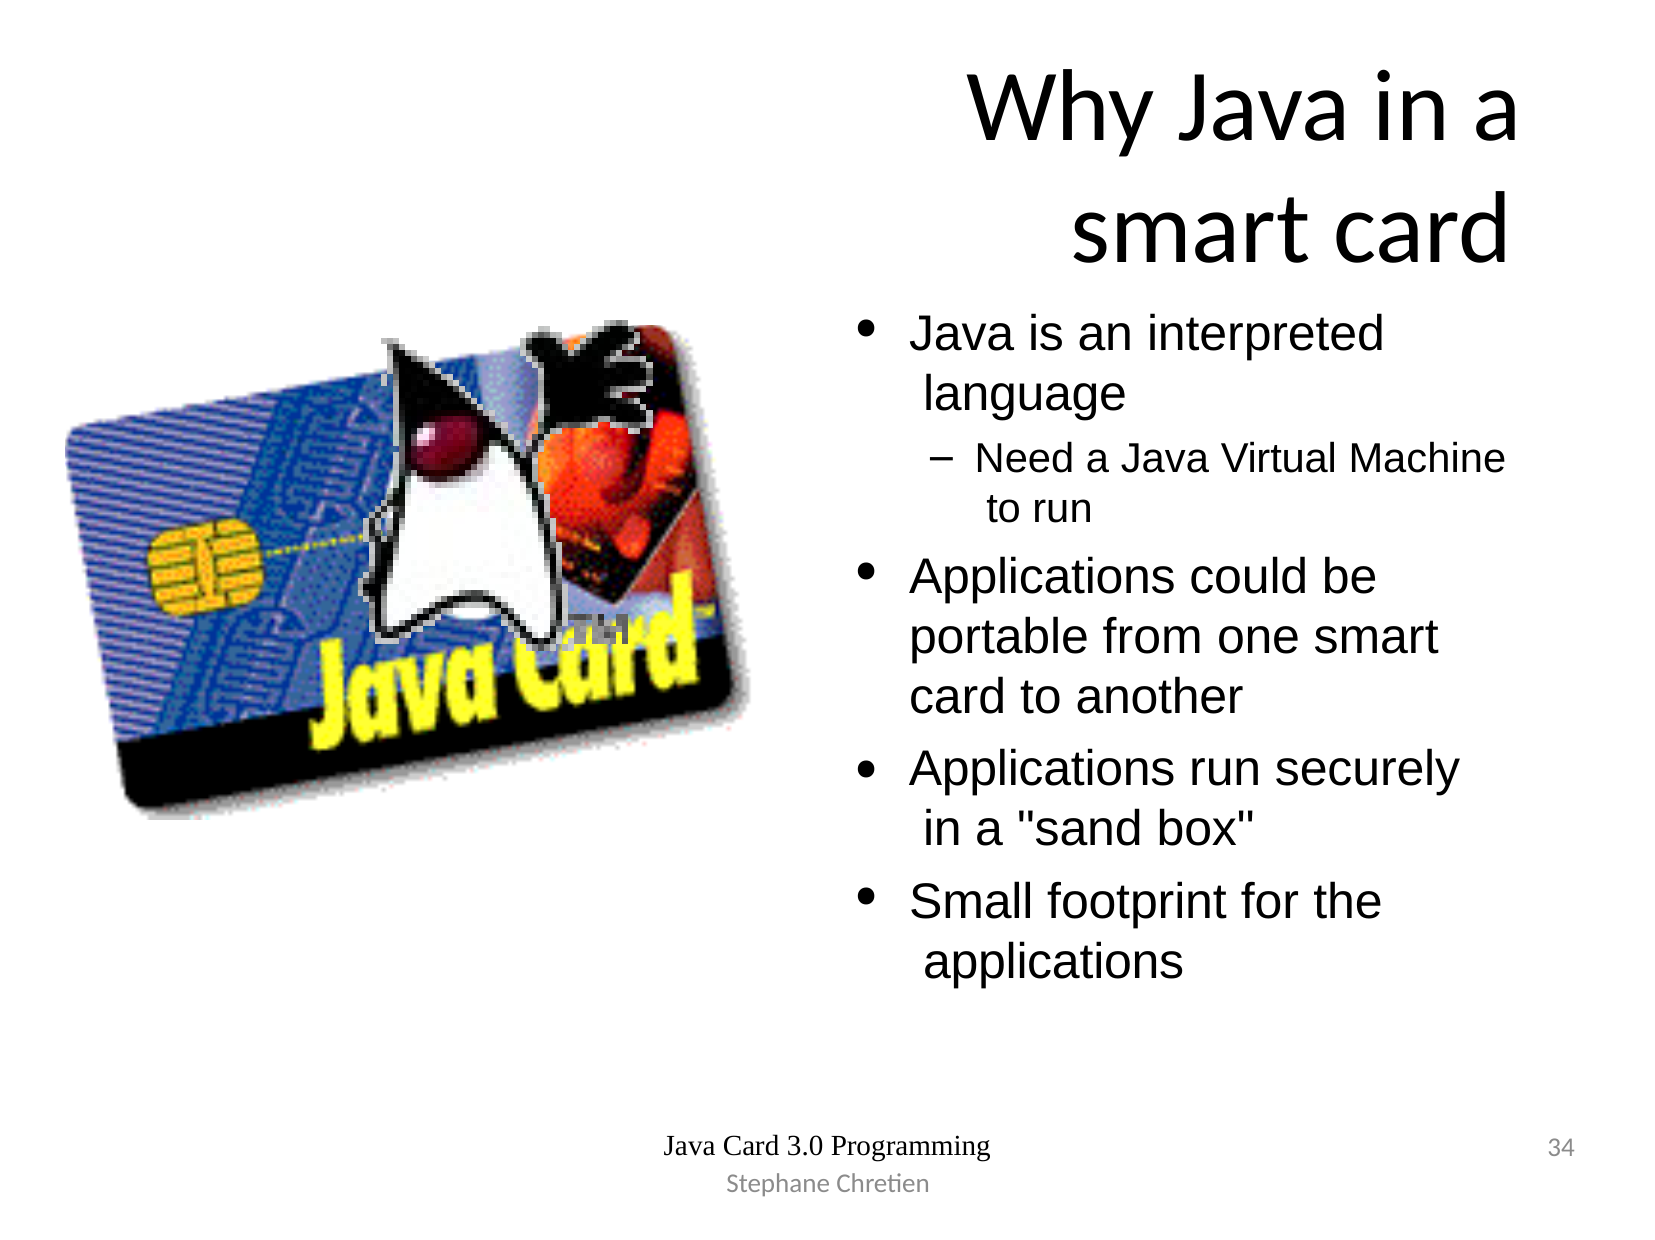

# Why Java in a  smart card
Java is an interpreted  language
–	Need a Java Virtual Machine  to run
Applications could be  portable from one smart  card to another
Applications run securely  in a "sand box"
Small footprint for the  applications

•
Java Card 3.0 Programming
34
Stephane Chretien